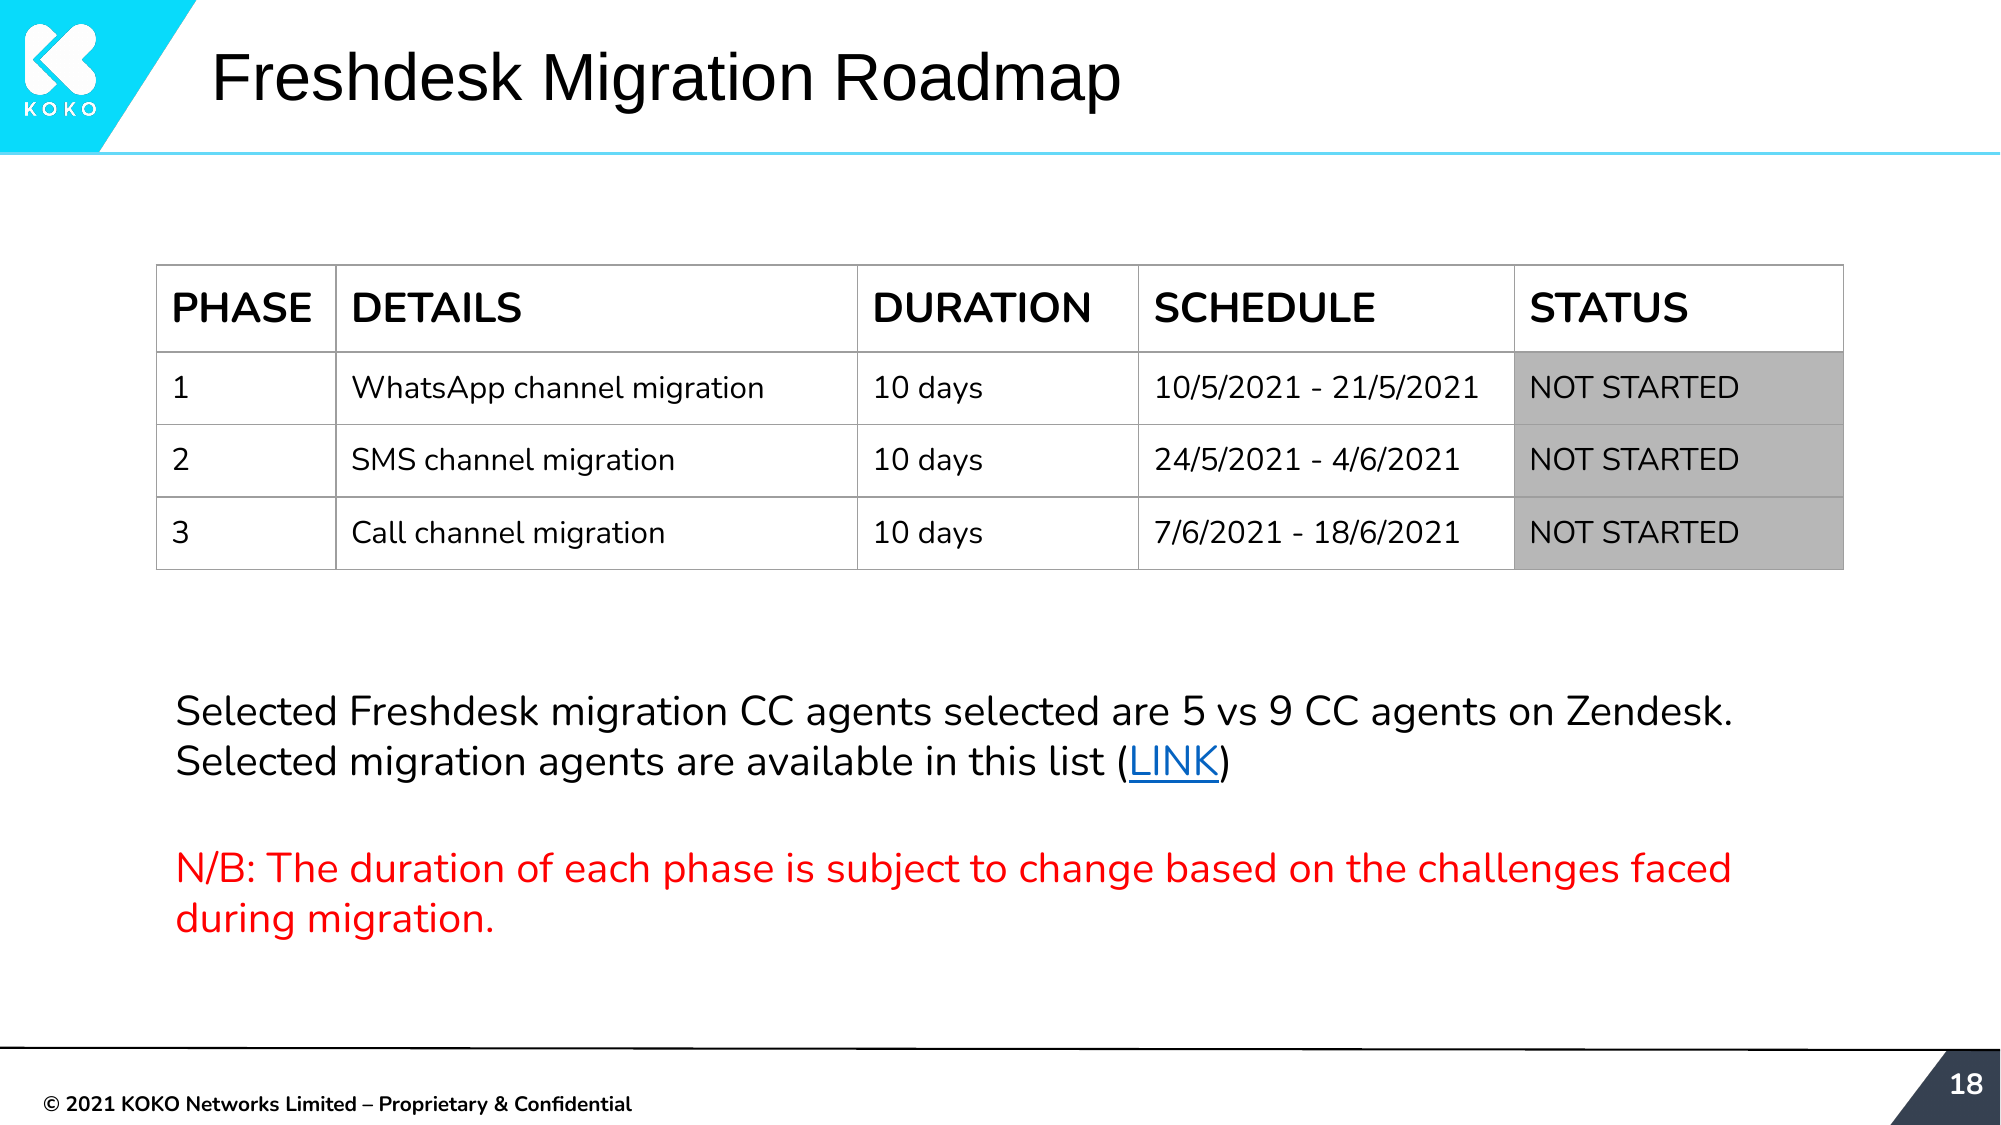

# Freshdesk Migration Roadmap
| PHASE | DETAILS | DURATION | SCHEDULE | STATUS |
| --- | --- | --- | --- | --- |
| 1 | WhatsApp channel migration | 10 days | 10/5/2021 - 21/5/2021 | NOT STARTED |
| 2 | SMS channel migration | 10 days | 24/5/2021 - 4/6/2021 | NOT STARTED |
| 3 | Call channel migration | 10 days | 7/6/2021 - 18/6/2021 | NOT STARTED |
Selected Freshdesk migration CC agents selected are 5 vs 9 CC agents on Zendesk. Selected migration agents are available in this list (LINK)

N/B: The duration of each phase is subject to change based on the challenges faced during migration.
18